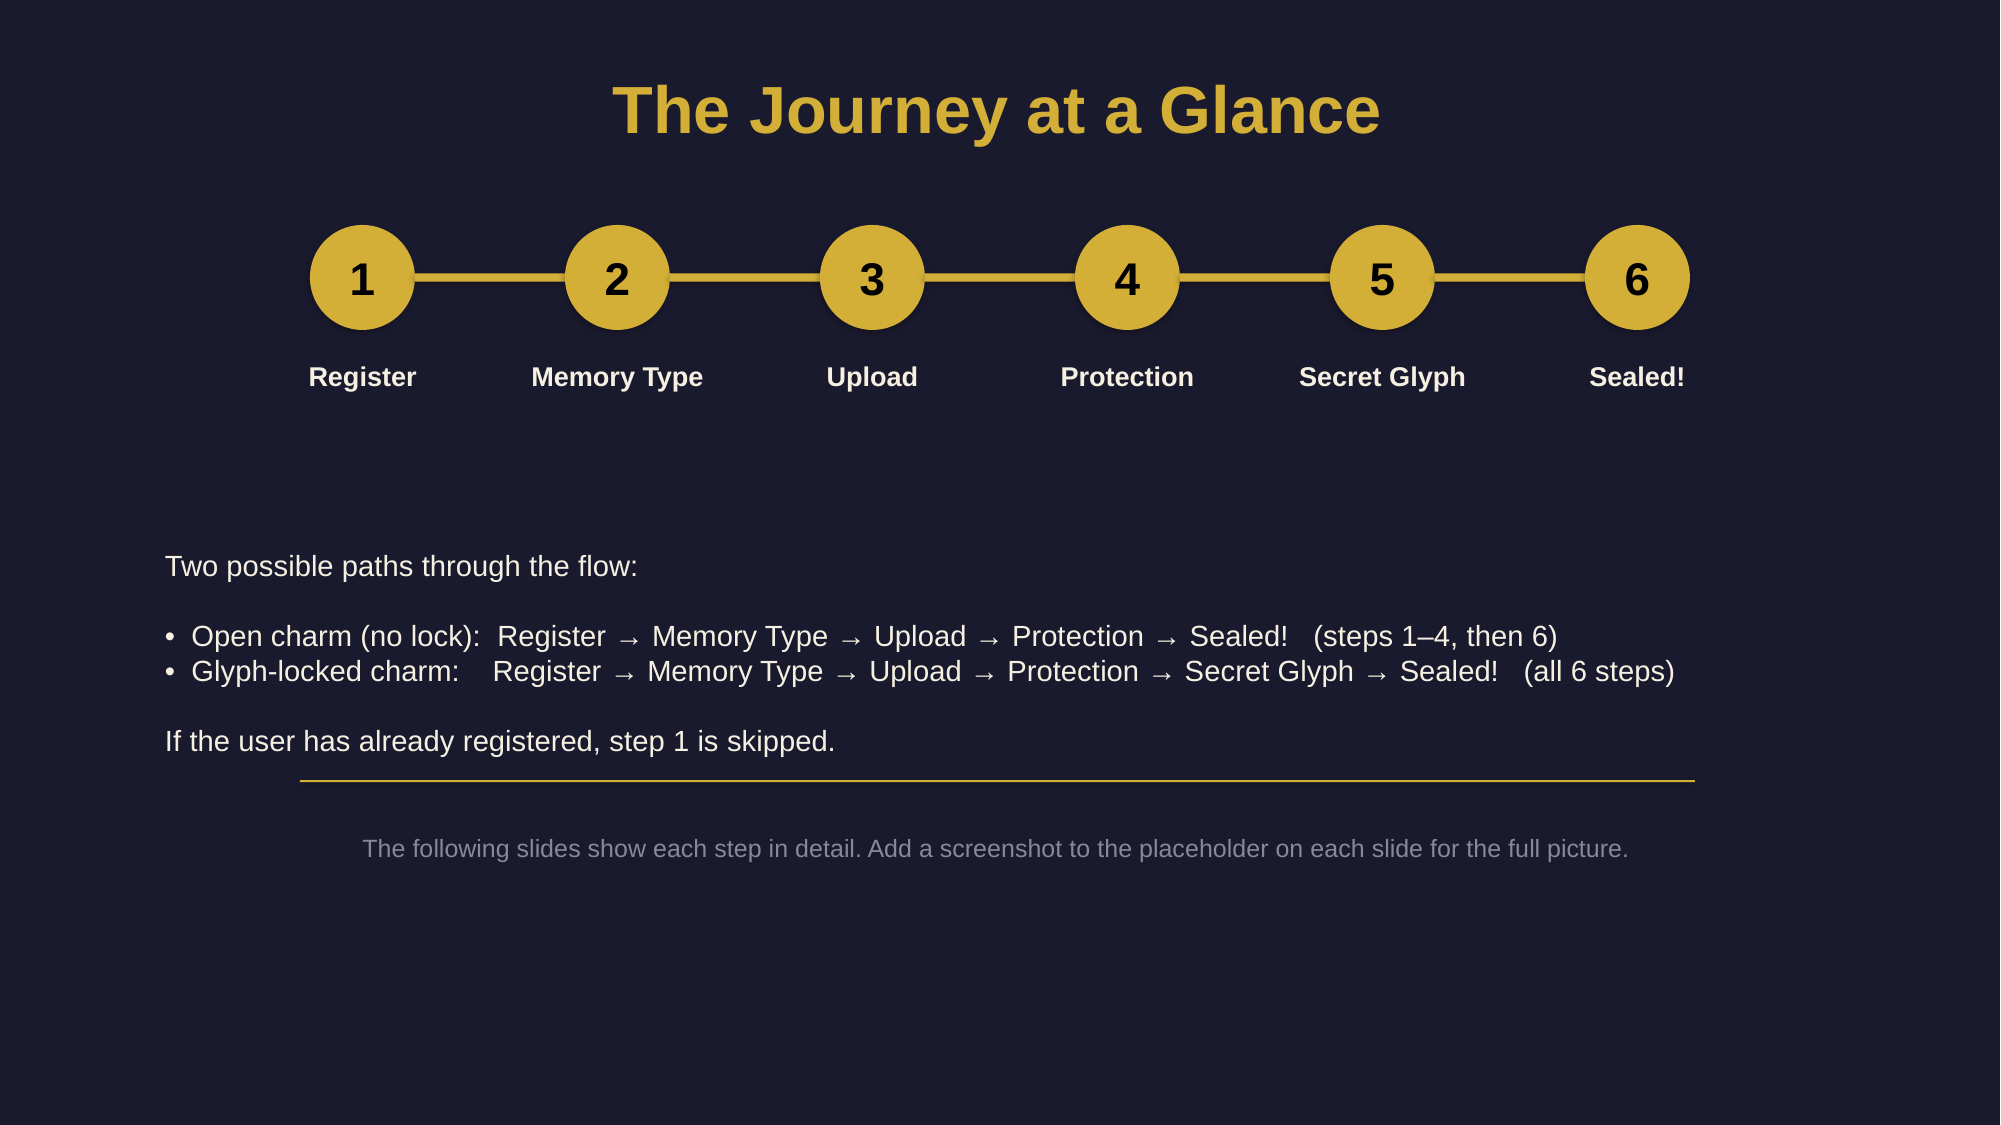

The Journey at a Glance
1
2
3
4
5
6

Register
Memory Type
Upload
Protection
Secret Glyph
Sealed!
Two possible paths through the flow:

•  Open charm (no lock):  Register → Memory Type → Upload → Protection → Sealed!   (steps 1–4, then 6)
•  Glyph-locked charm:    Register → Memory Type → Upload → Protection → Secret Glyph → Sealed!   (all 6 steps)

If the user has already registered, step 1 is skipped.

The following slides show each step in detail. Add a screenshot to the placeholder on each slide for the full picture.